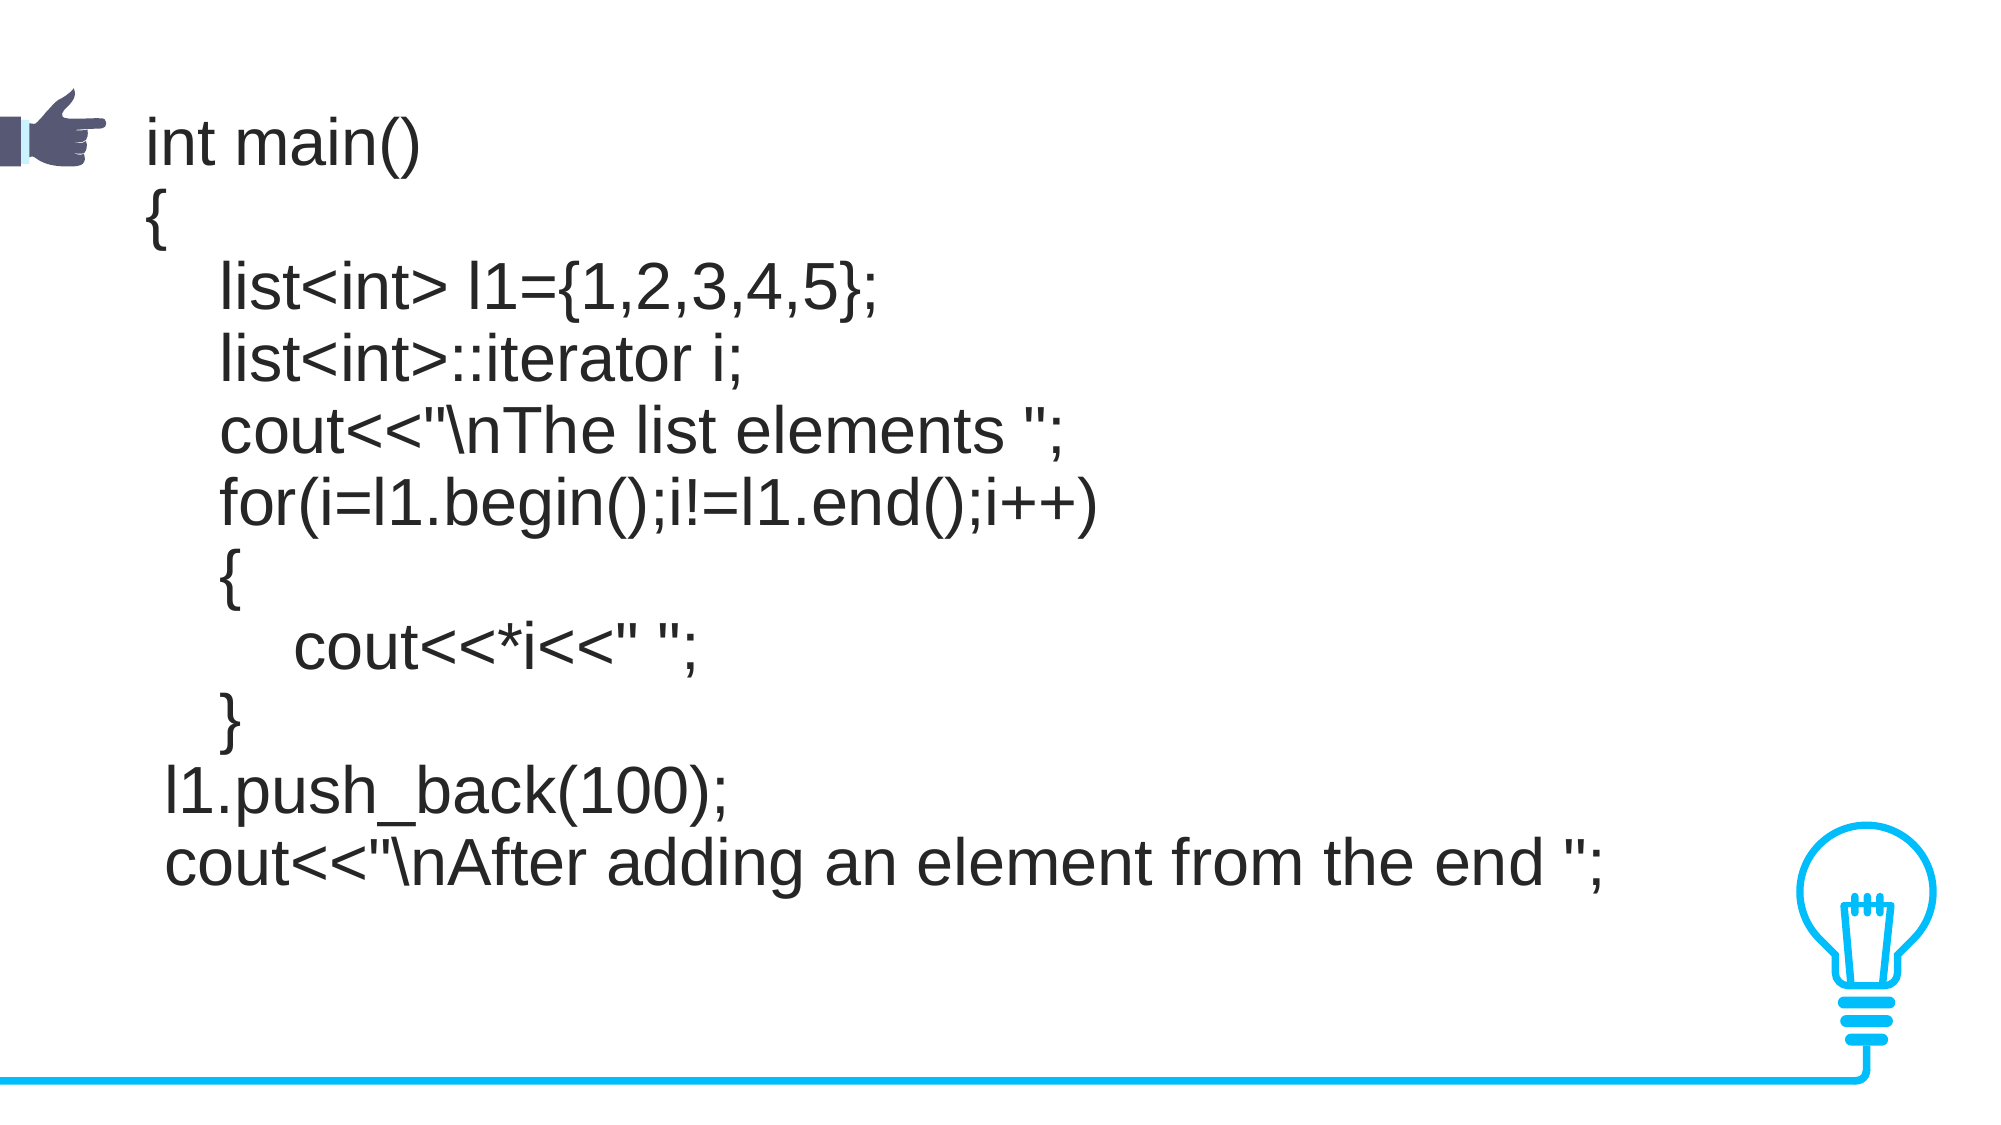

int main()
{
    list<int> l1={1,2,3,4,5};
    list<int>::iterator i;
    cout<<"\nThe list elements ";
    for(i=l1.begin();i!=l1.end();i++)
    {
        cout<<*i<<" ";
    }
 l1.push_back(100);
 cout<<"\nAfter adding an element from the end ";